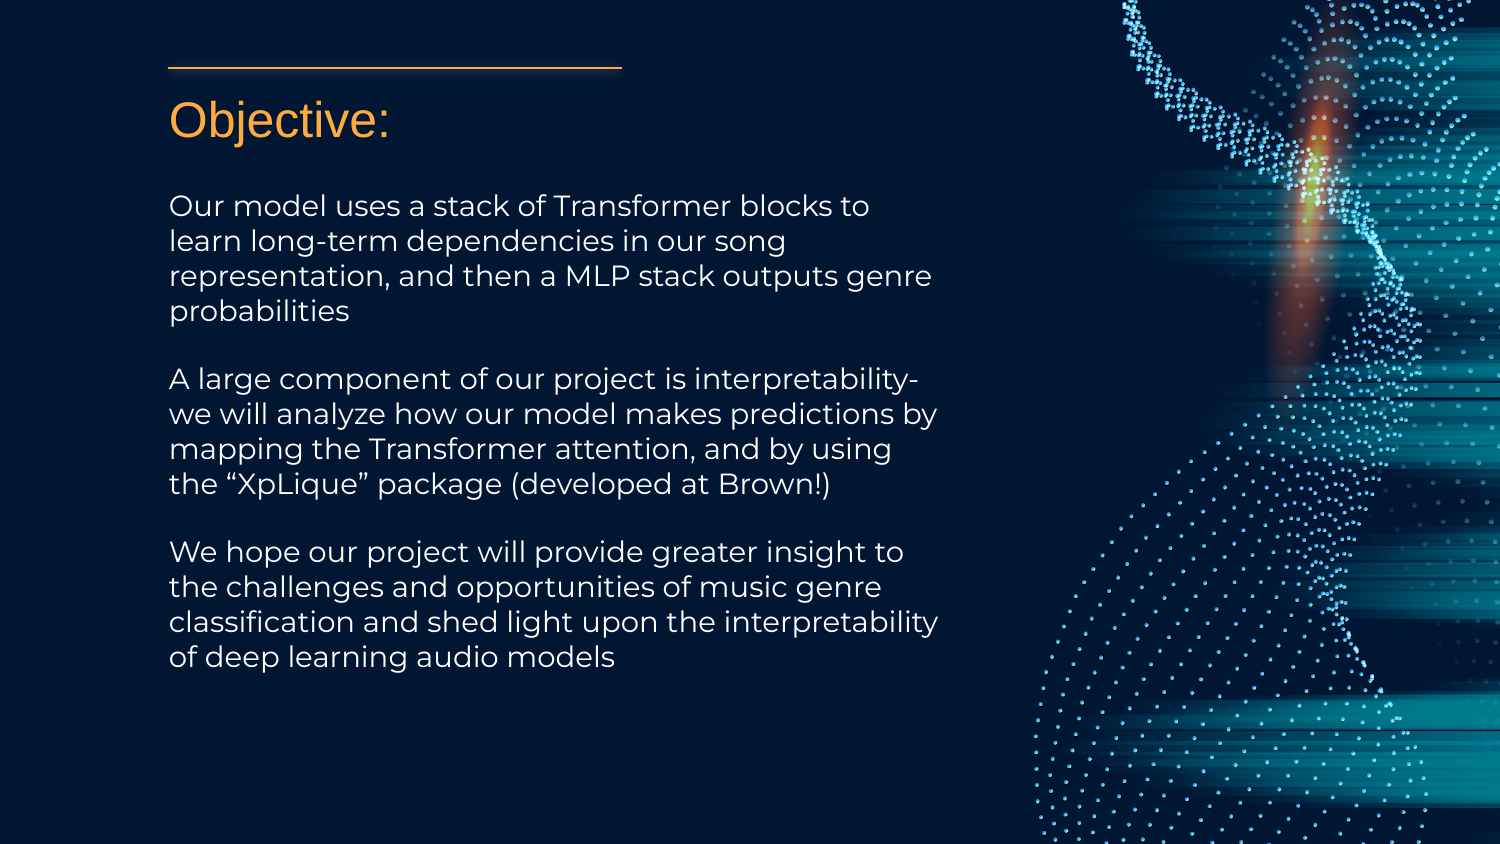

# Objective:
Our model uses a stack of Transformer blocks to learn long-term dependencies in our song representation, and then a MLP stack outputs genre probabilities
A large component of our project is interpretability- we will analyze how our model makes predictions by mapping the Transformer attention, and by using the “XpLique” package (developed at Brown!)
We hope our project will provide greater insight to the challenges and opportunities of music genre classification and shed light upon the interpretability of deep learning audio models